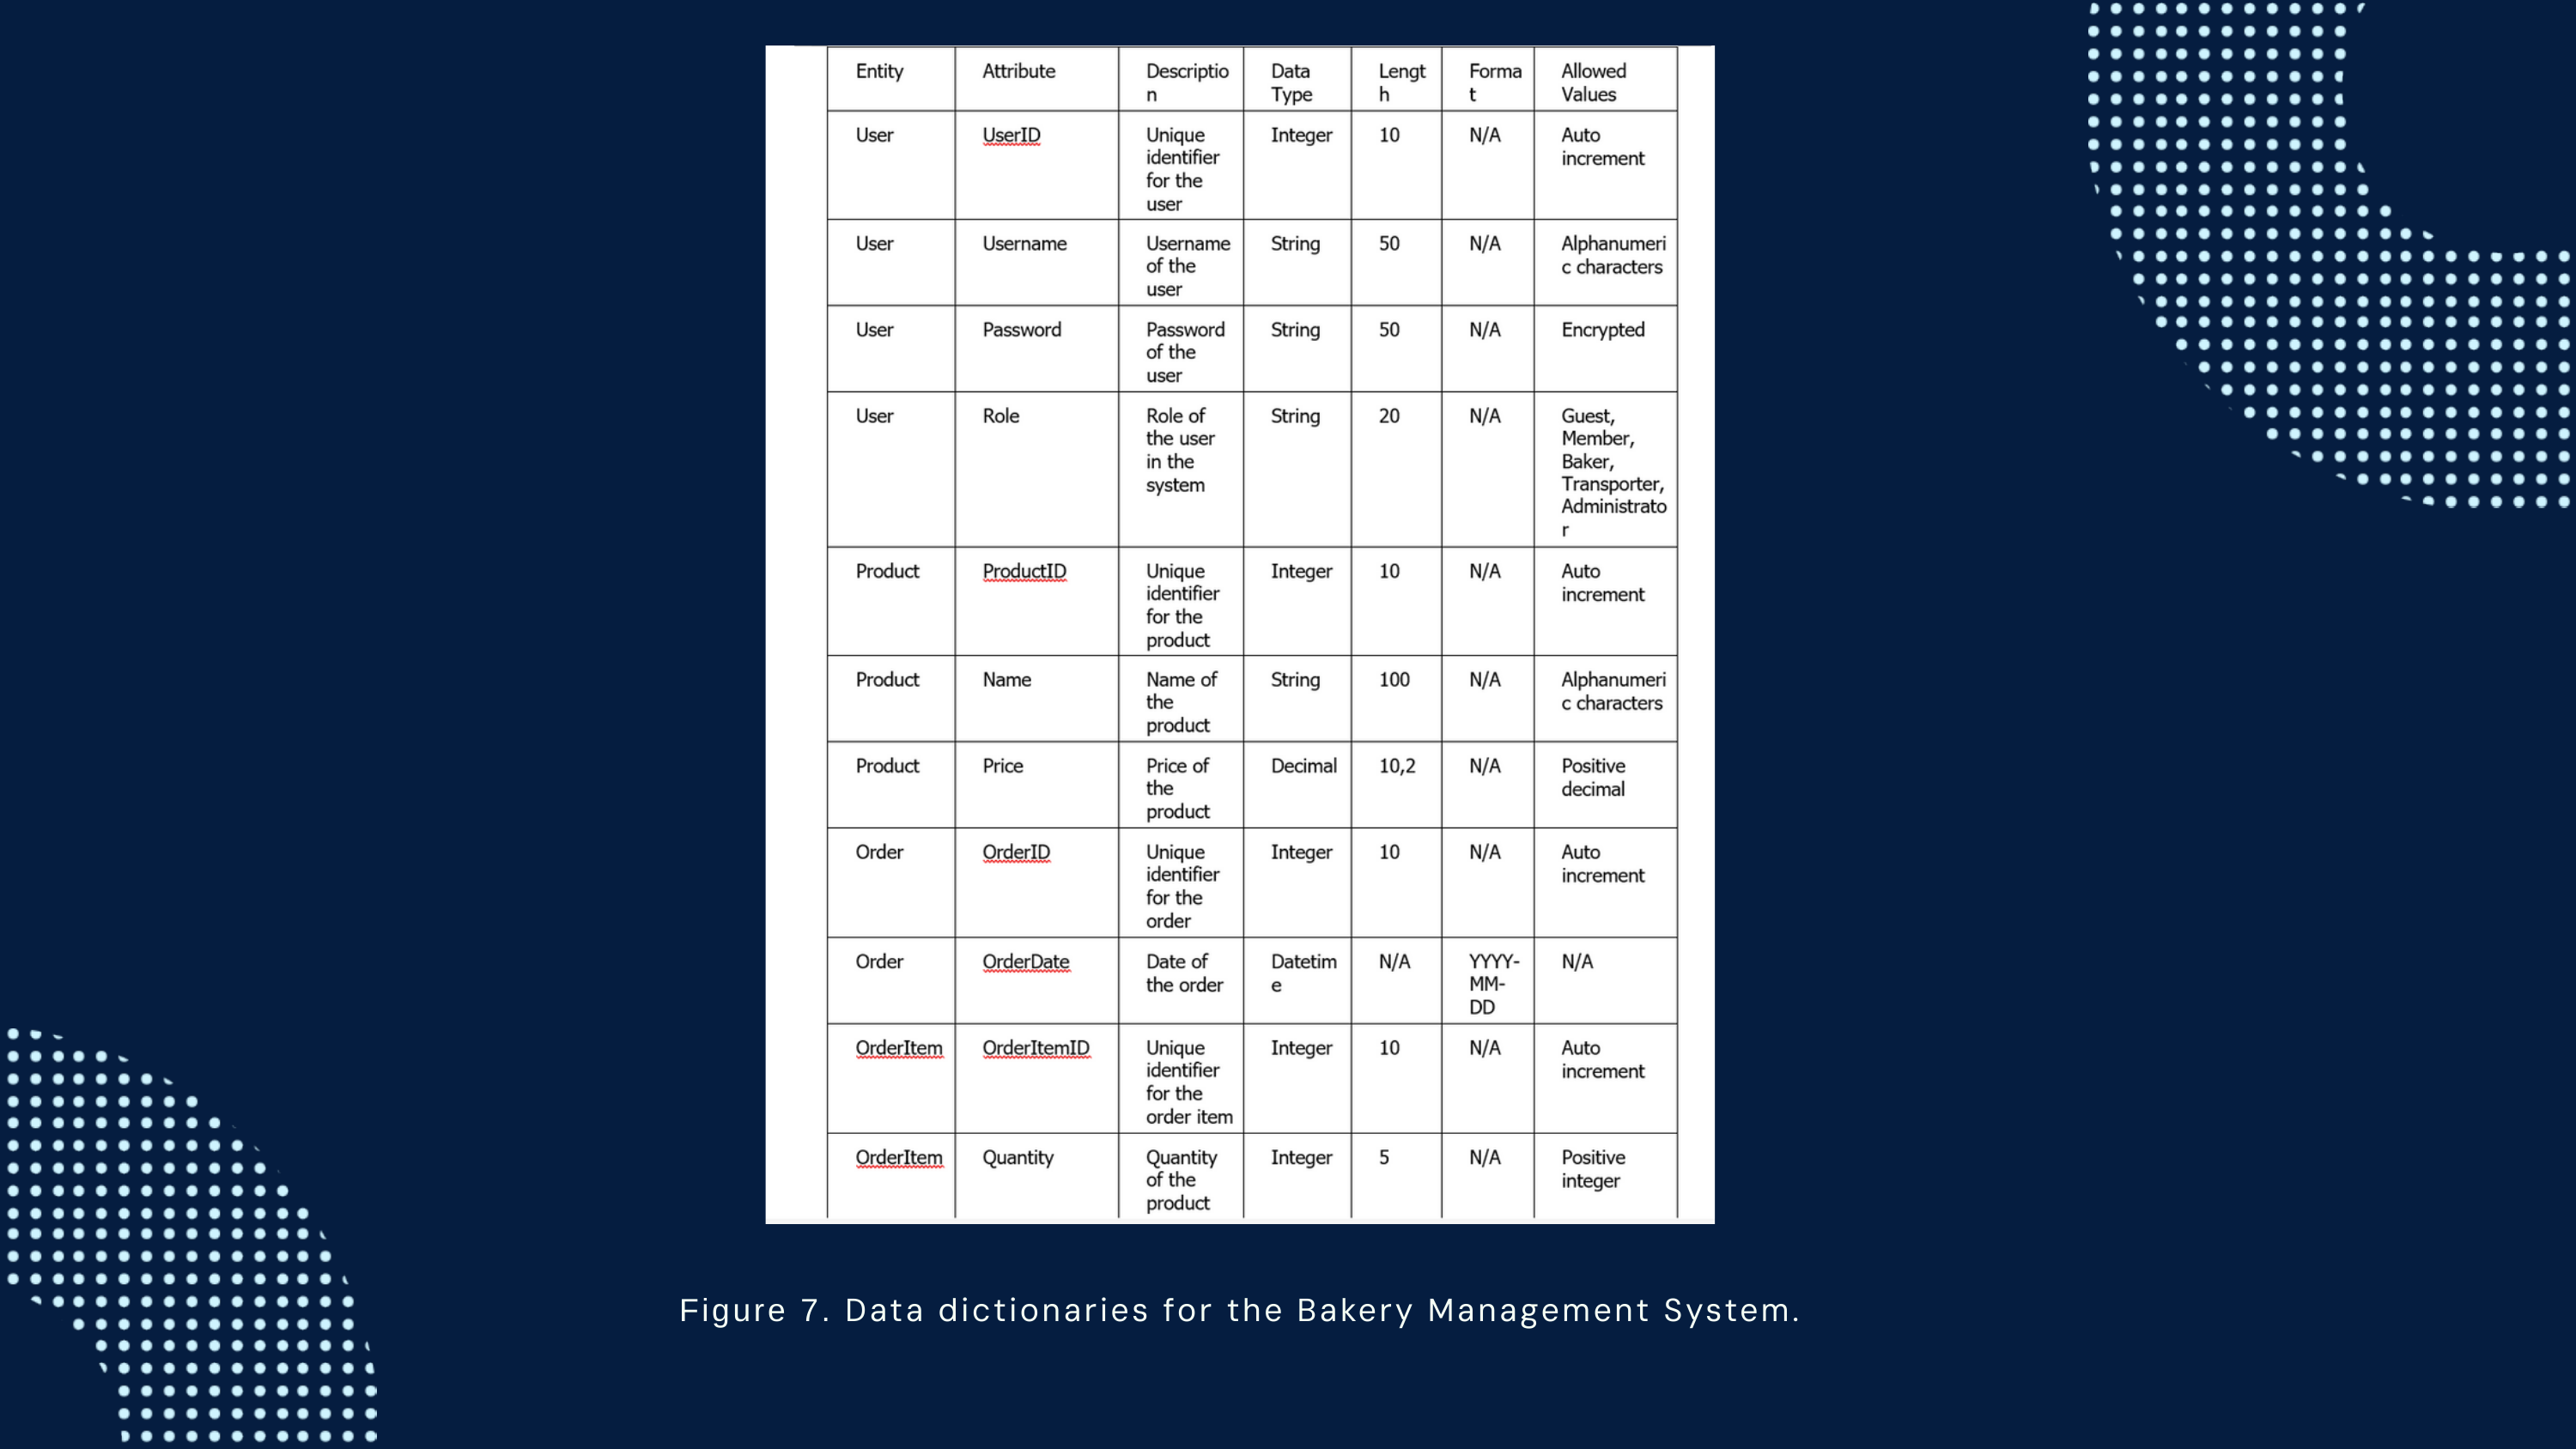

Figure 7. Data dictionaries for the Bakery Management System.